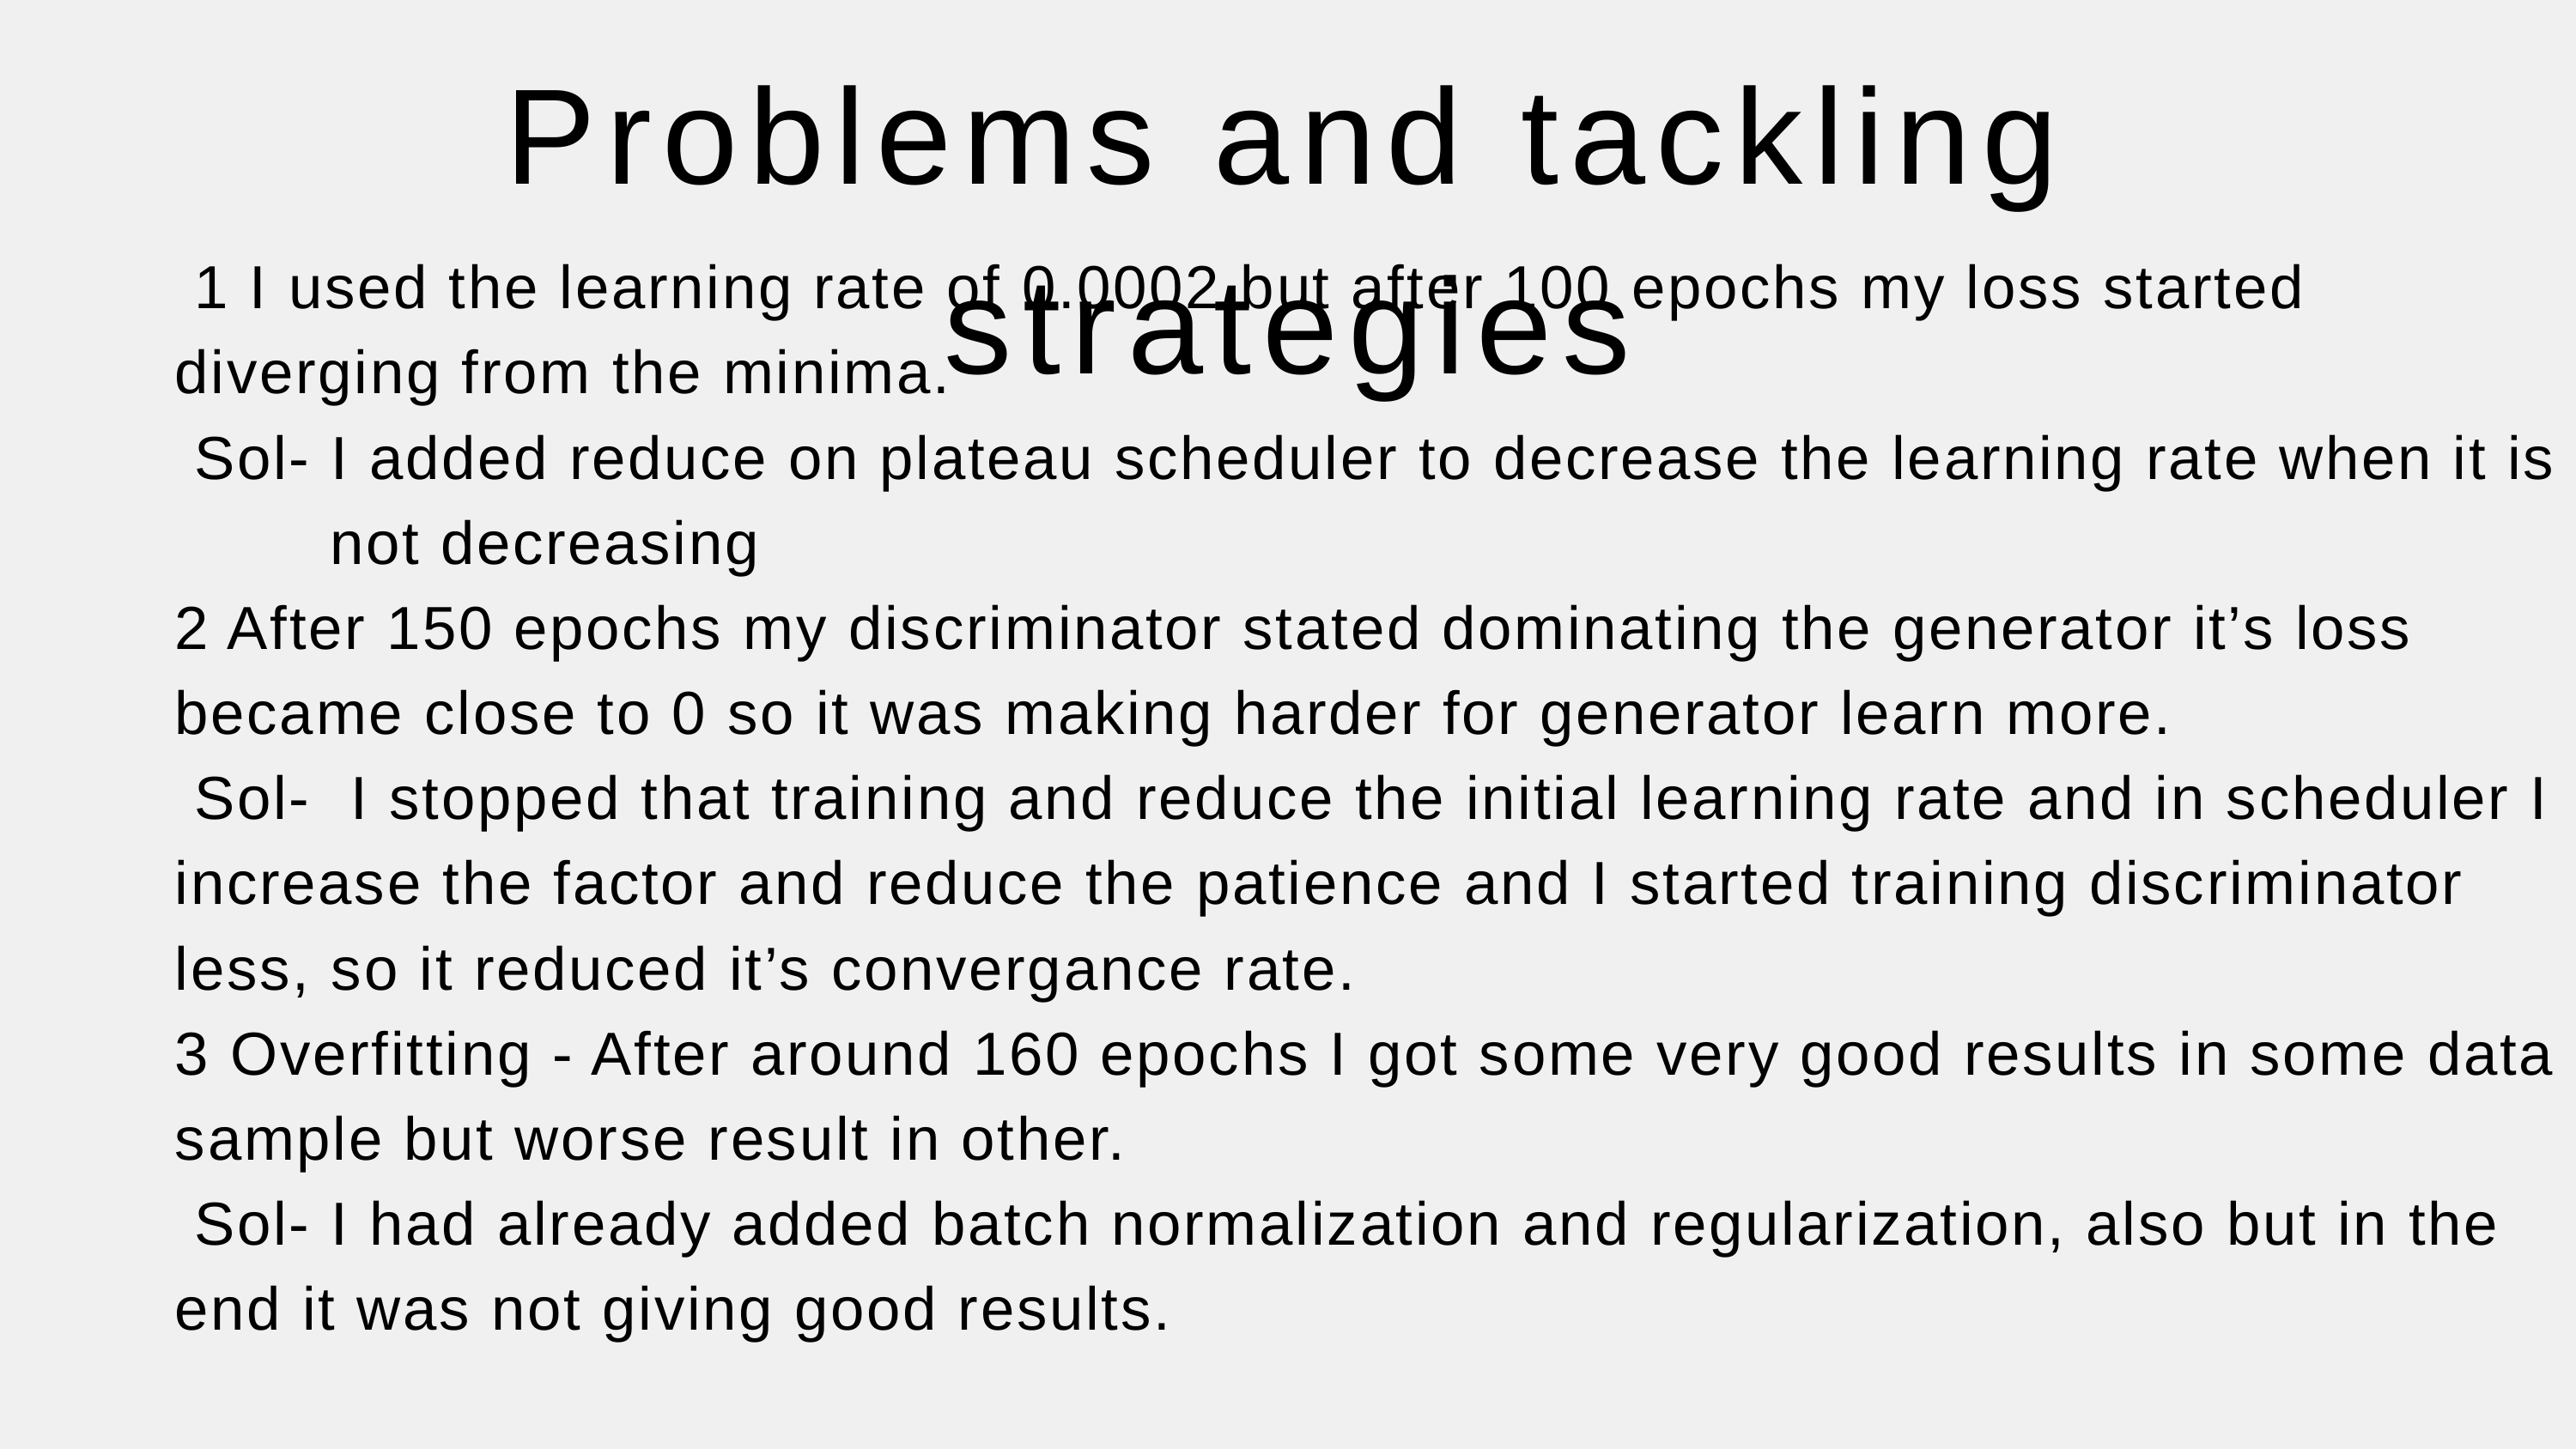

Problems and tackling strategies
 1 I used the learning rate of 0.0002 but after 100 epochs my loss started diverging from the minima.
 Sol- I added reduce on plateau scheduler to decrease the learning rate when it is         not decreasing
2 After 150 epochs my discriminator stated dominating the generator it’s loss became close to 0 so it was making harder for generator learn more.
 Sol-  I stopped that training and reduce the initial learning rate and in scheduler I increase the factor and reduce the patience and I started training discriminator less, so it reduced it’s convergance rate.
3 Overfitting - After around 160 epochs I got some very good results in some data sample but worse result in other.
 Sol- I had already added batch normalization and regularization, also but in the end it was not giving good results.